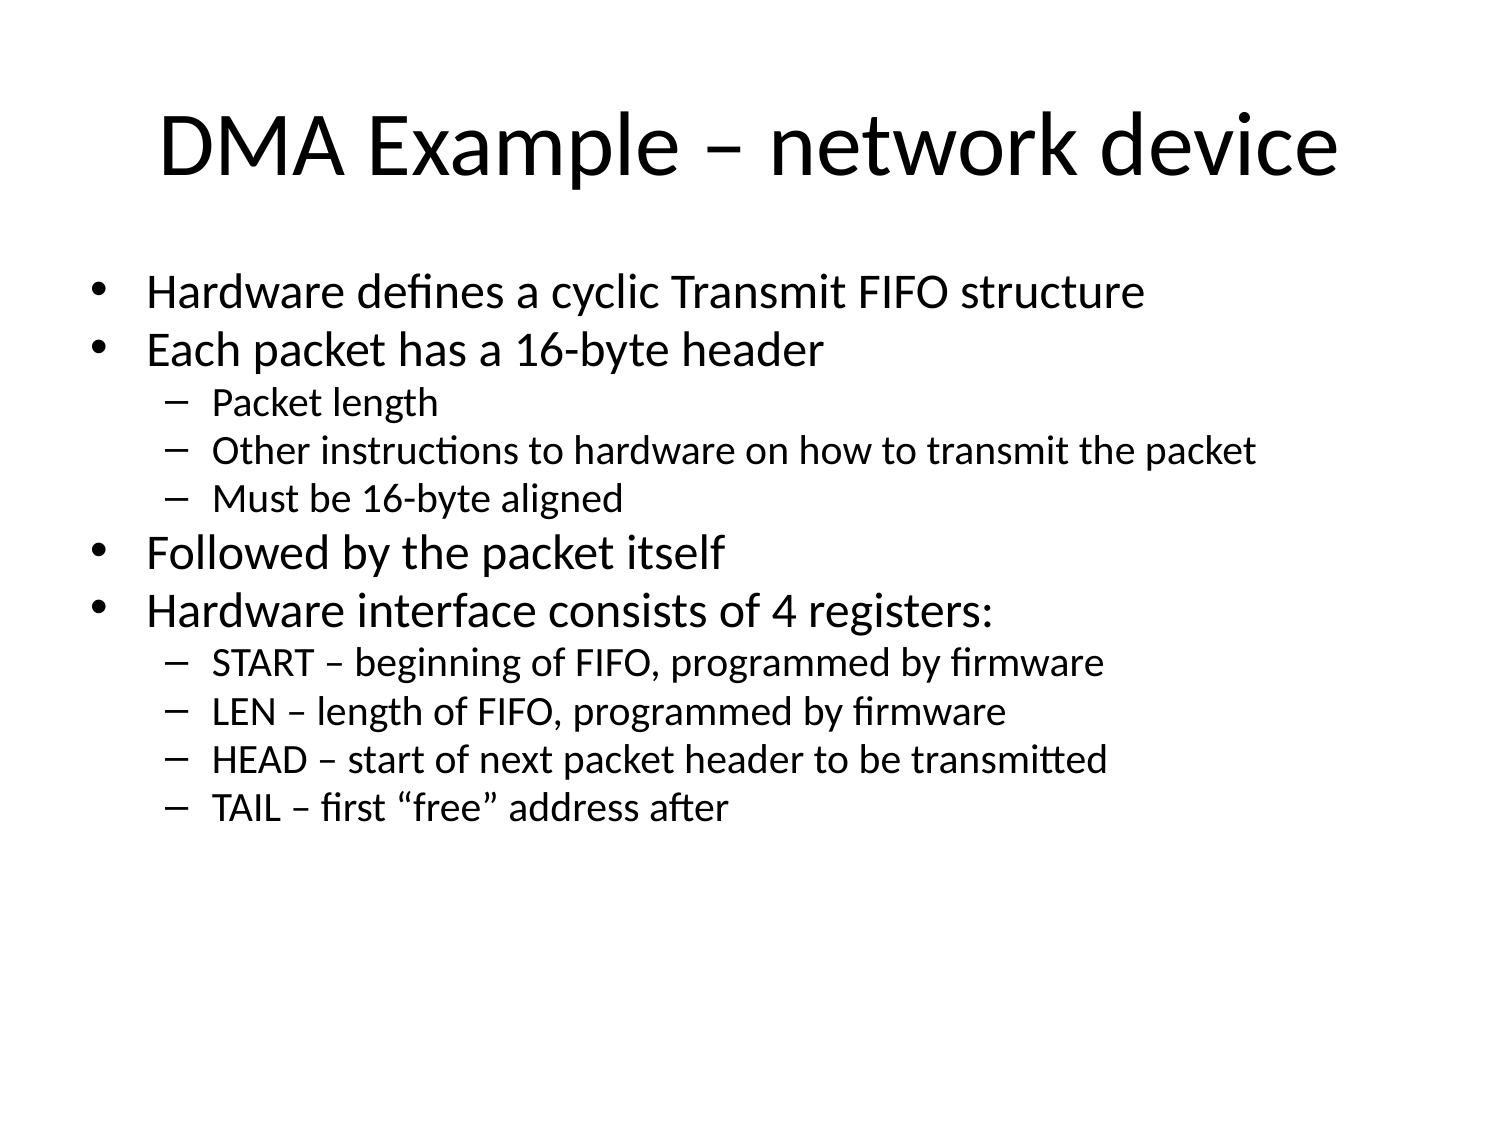

# DMA Example – network device
Hardware defines a cyclic Transmit FIFO structure
Each packet has a 16-byte header
Packet length
Other instructions to hardware on how to transmit the packet
Must be 16-byte aligned
Followed by the packet itself
Hardware interface consists of 4 registers:
START – beginning of FIFO, programmed by firmware
LEN – length of FIFO, programmed by firmware
HEAD – start of next packet header to be transmitted
TAIL – first “free” address after